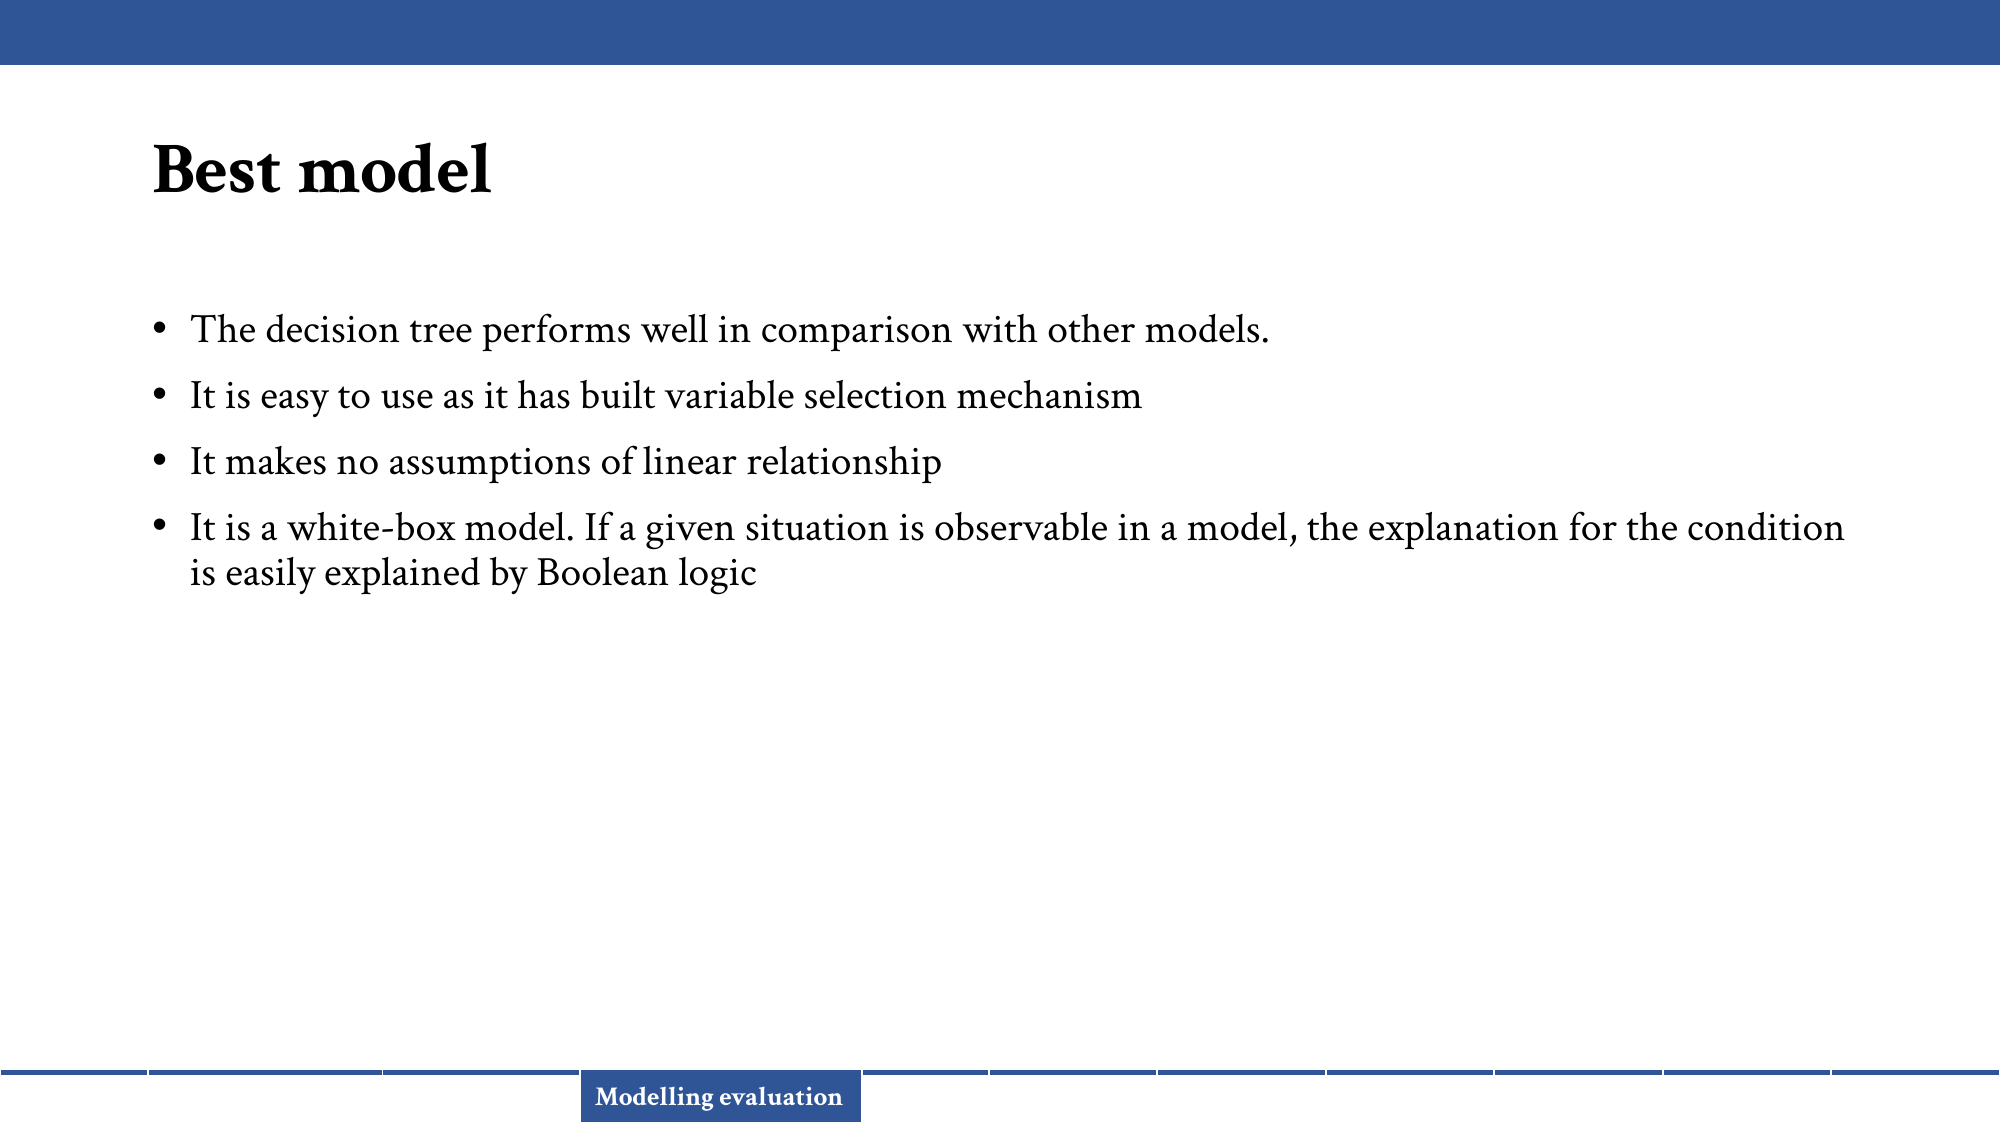

# Best model
The decision tree performs well in comparison with other models.
It is easy to use as it has built variable selection mechanism
It makes no assumptions of linear relationship
It is a white-box model. If a given situation is observable in a model, the explanation for the condition is easily explained by Boolean logic
| Overview | Data Information | Preprocessing | Modelling evaluation | Sources | Appendix 1 | Appendix 2 | Appendix 3 | Appendix 4 | Appendix 5 | Appendix 6 |
| --- | --- | --- | --- | --- | --- | --- | --- | --- | --- | --- |